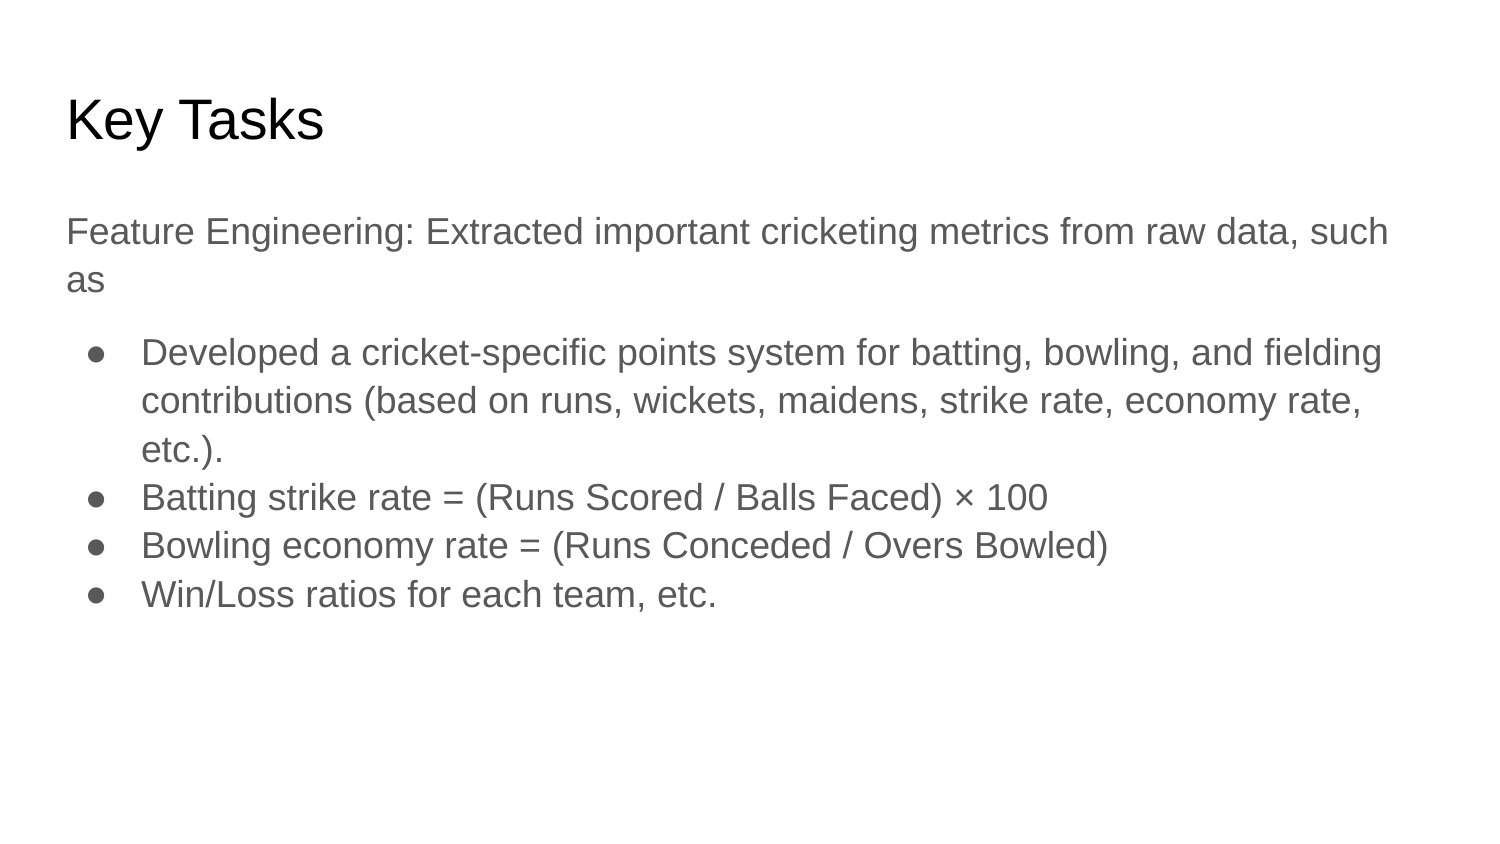

# Key Tasks
Feature Engineering: Extracted important cricketing metrics from raw data, such as
Developed a cricket-specific points system for batting, bowling, and fielding contributions (based on runs, wickets, maidens, strike rate, economy rate, etc.).
Batting strike rate = (Runs Scored / Balls Faced) × 100
Bowling economy rate = (Runs Conceded / Overs Bowled)
Win/Loss ratios for each team, etc.